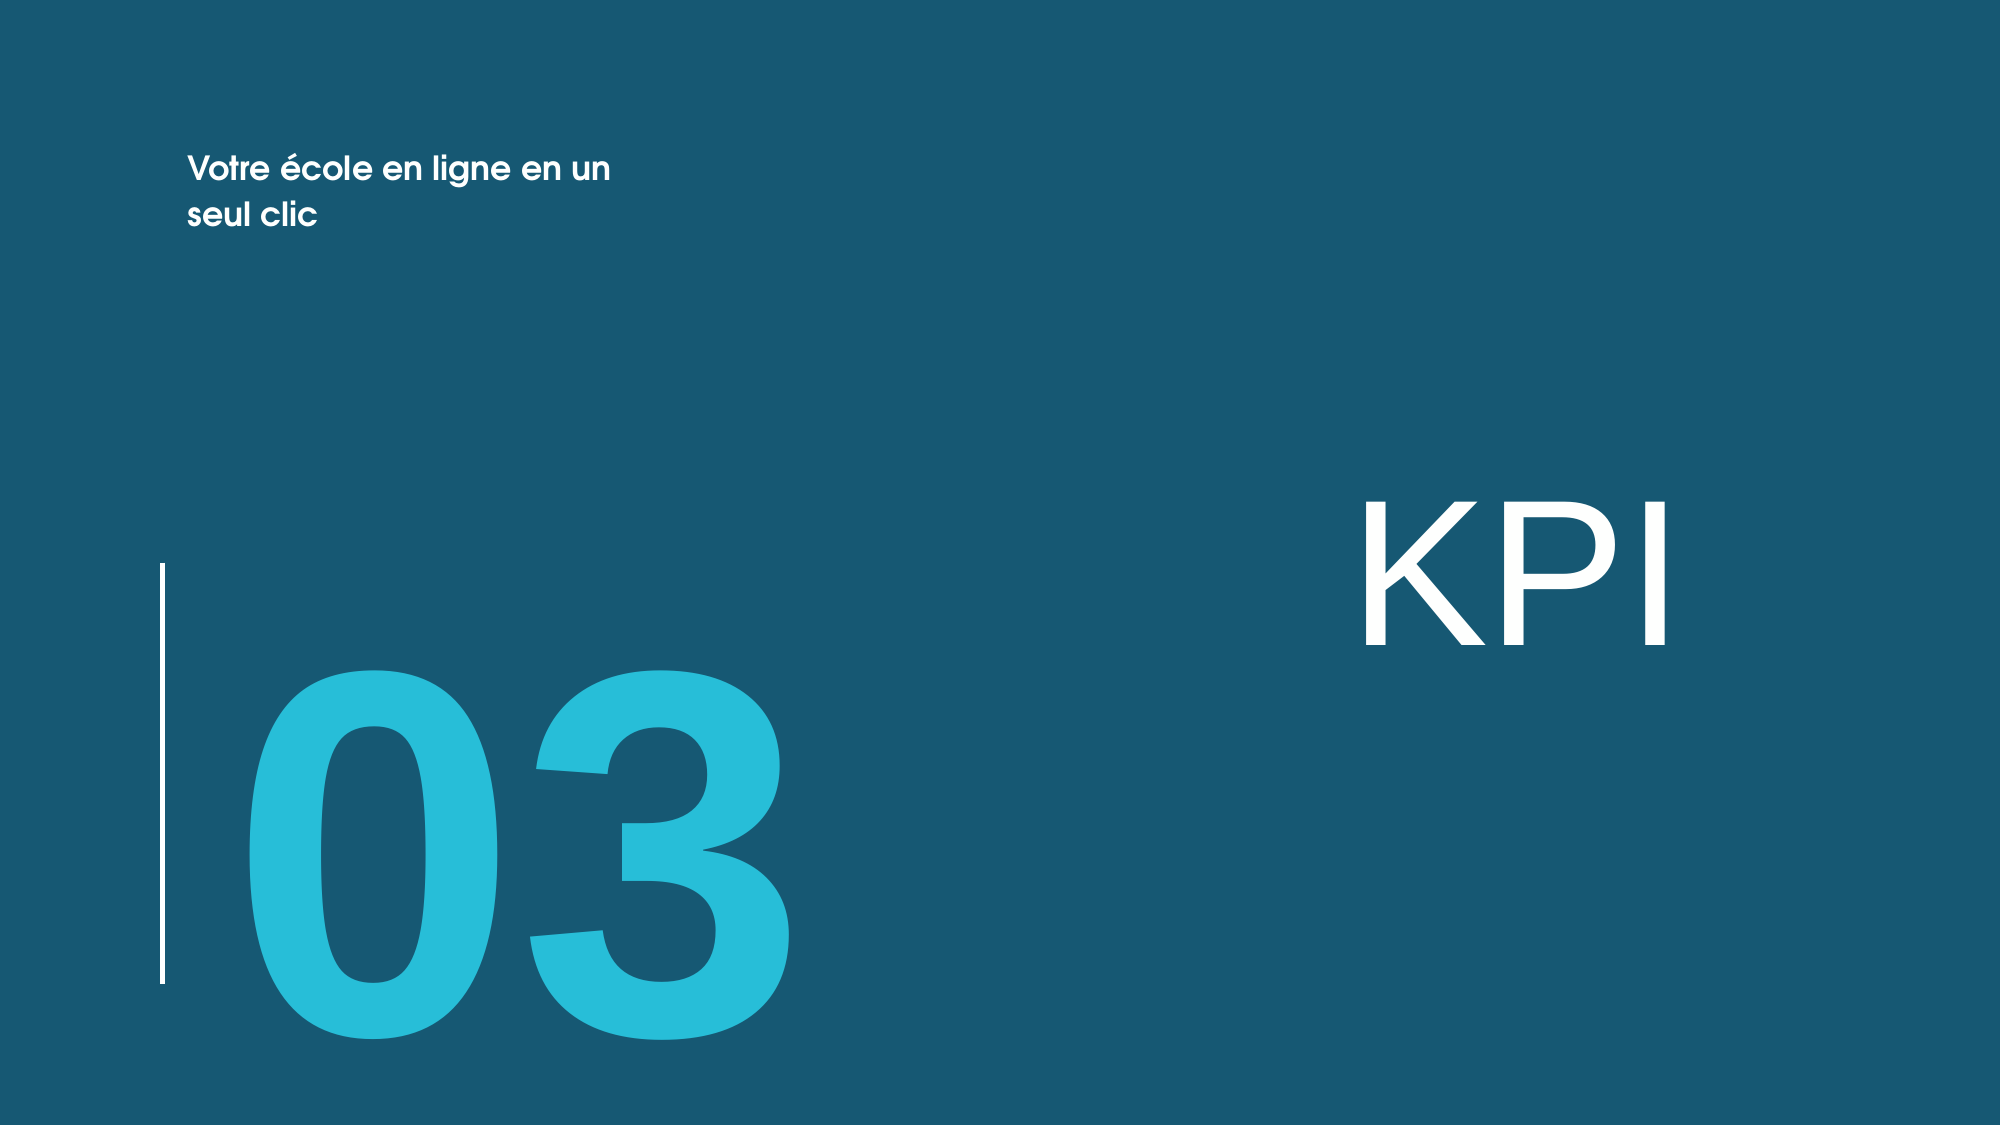

Votre école en ligne en un seul clic
# KPI
03.